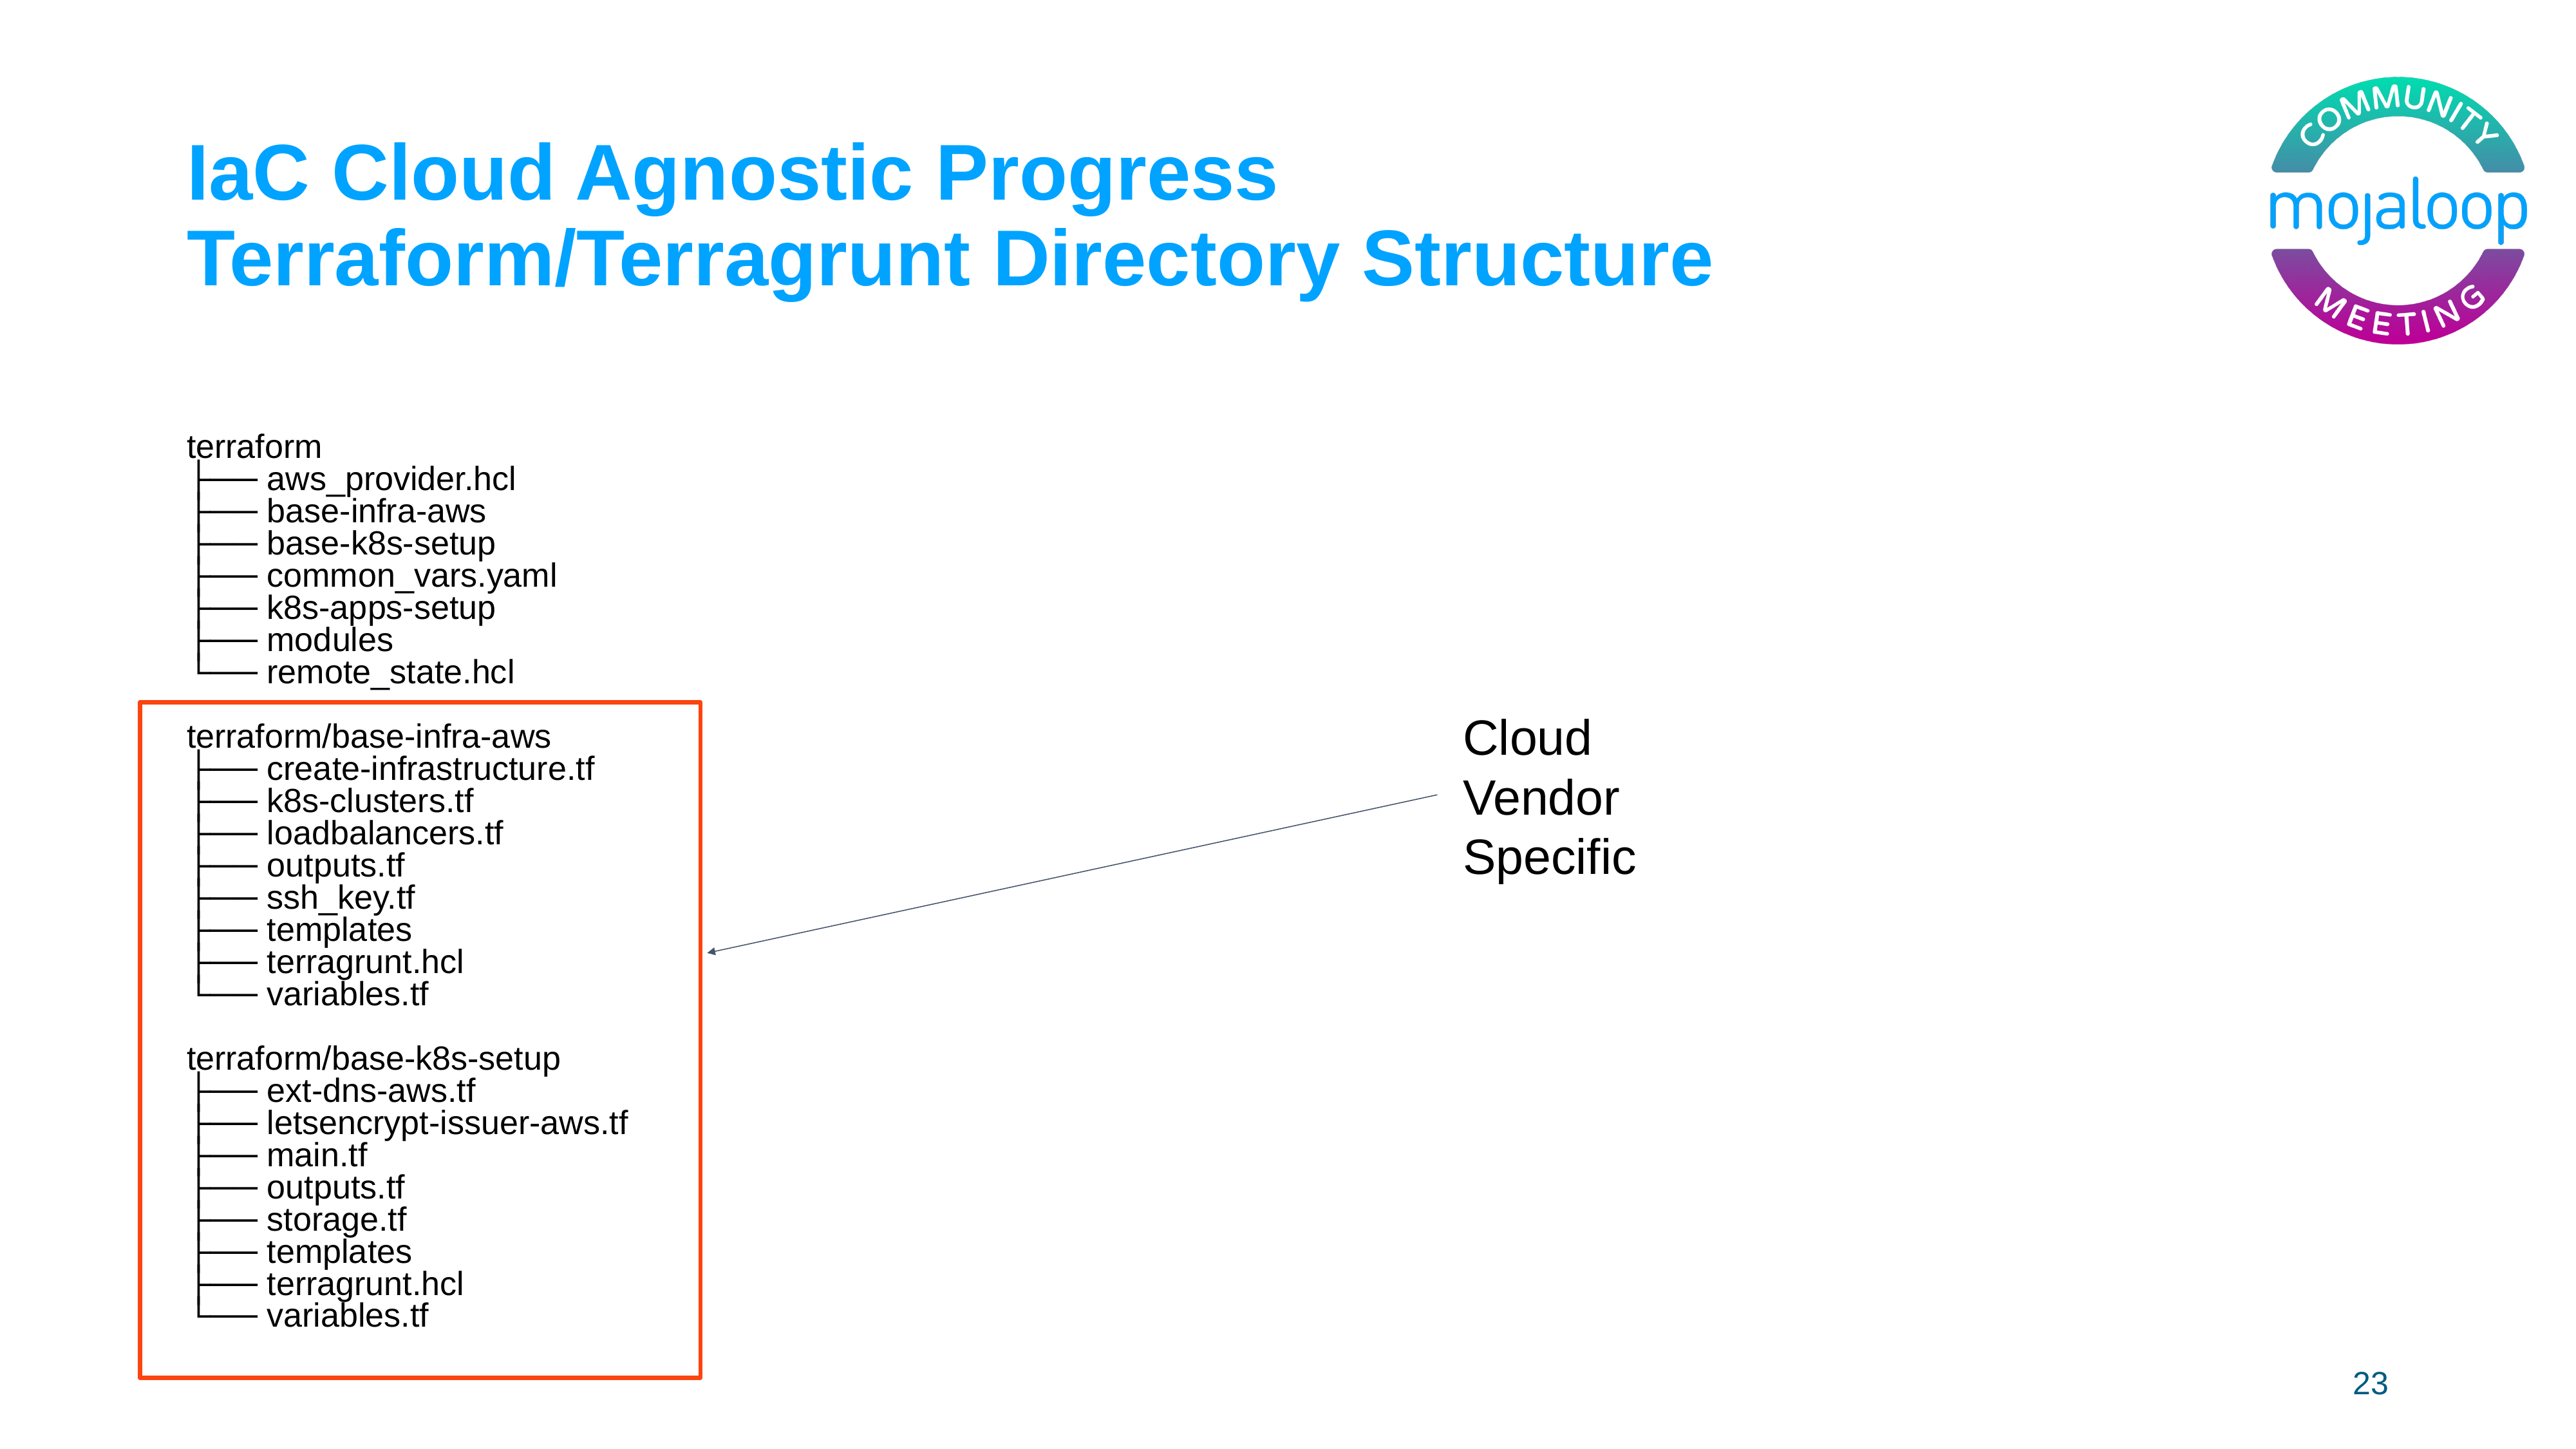

# IaC Cloud Agnostic Progress
Terraform/Terragrunt Directory Structure

terraform
├── aws_provider.hcl
├── base-infra-aws
├── base-k8s-setup
├── common_vars.yaml
├── k8s-apps-setup
├── modules
└── remote_state.hcl

terraform/base-infra-aws
├── create-infrastructure.tf
├── k8s-clusters.tf
├── loadbalancers.tf
├── outputs.tf
├── ssh_key.tf
├── templates
├── terragrunt.hcl
└── variables.tf

terraform/base-k8s-setup
├── ext-dns-aws.tf
├── letsencrypt-issuer-aws.tf
├── main.tf
├── outputs.tf
├── storage.tf
├── templates
├── terragrunt.hcl
└── variables.tf

Cloud Vendor Specific

23